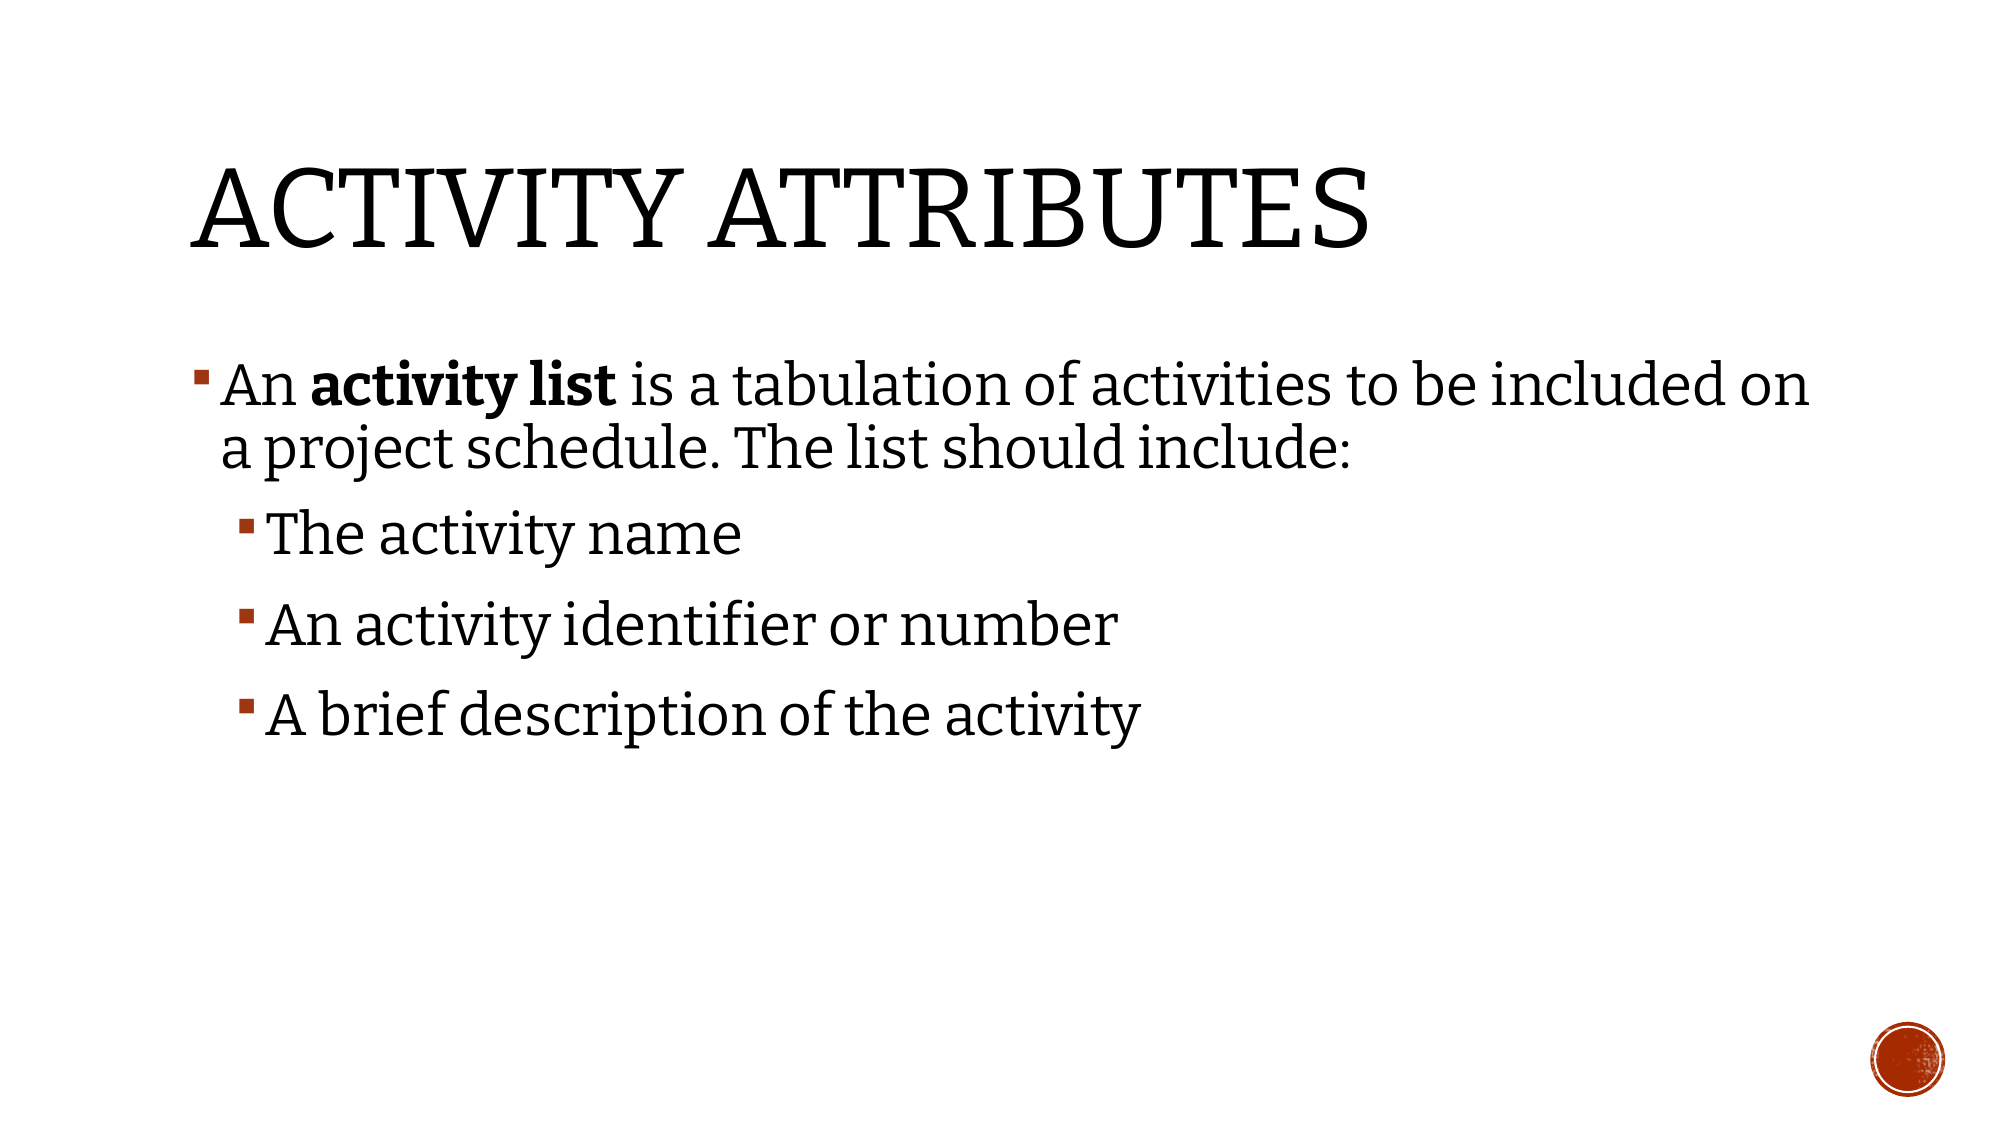

# Activity Attributes
An activity list is a tabulation of activities to be included on a project schedule. The list should include:
The activity name
An activity identifier or number
A brief description of the activity